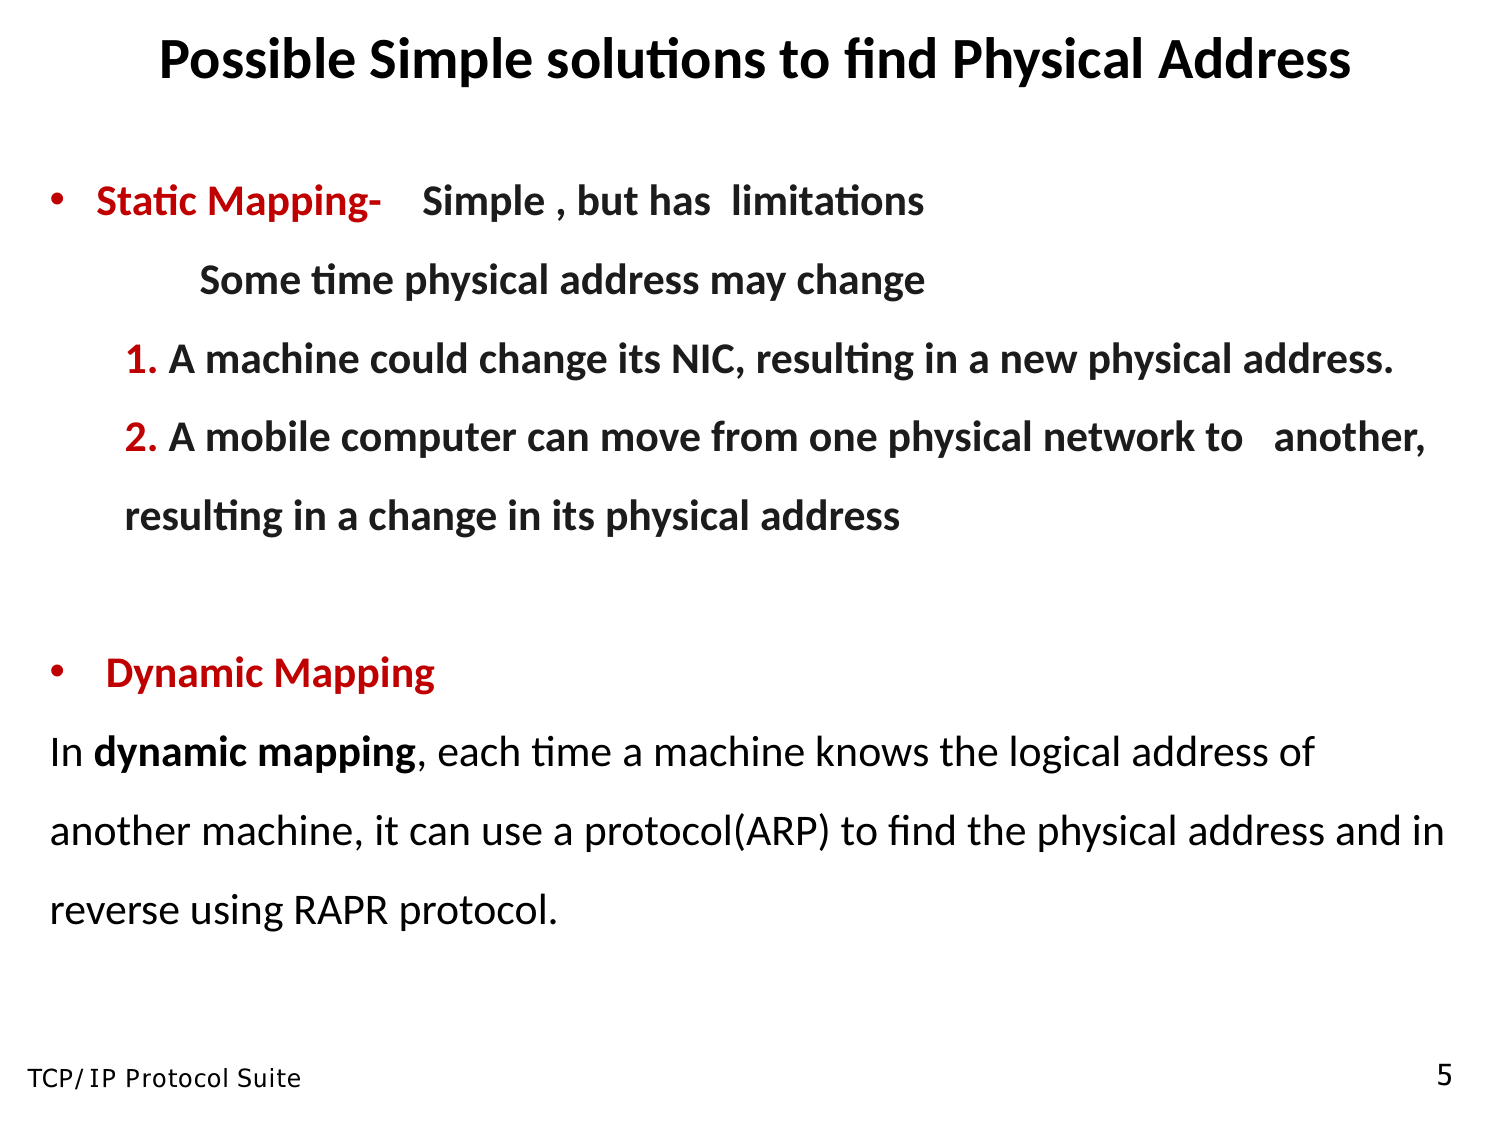

Possible Simple solutions to find Physical Address
Static Mapping-    Simple , but has  limitations
Some time physical address may change
1. A machine could change its NIC, resulting in a new physical address.
2. A mobile computer can move from one physical network to   another,  resulting in a change in its physical address

Dynamic Mapping
In dynamic mapping, each time a machine knows the logical address of another machine, it can use a protocol(ARP) to find the physical address and in reverse using RAPR protocol.
5
TCP/IP Protocol Suite